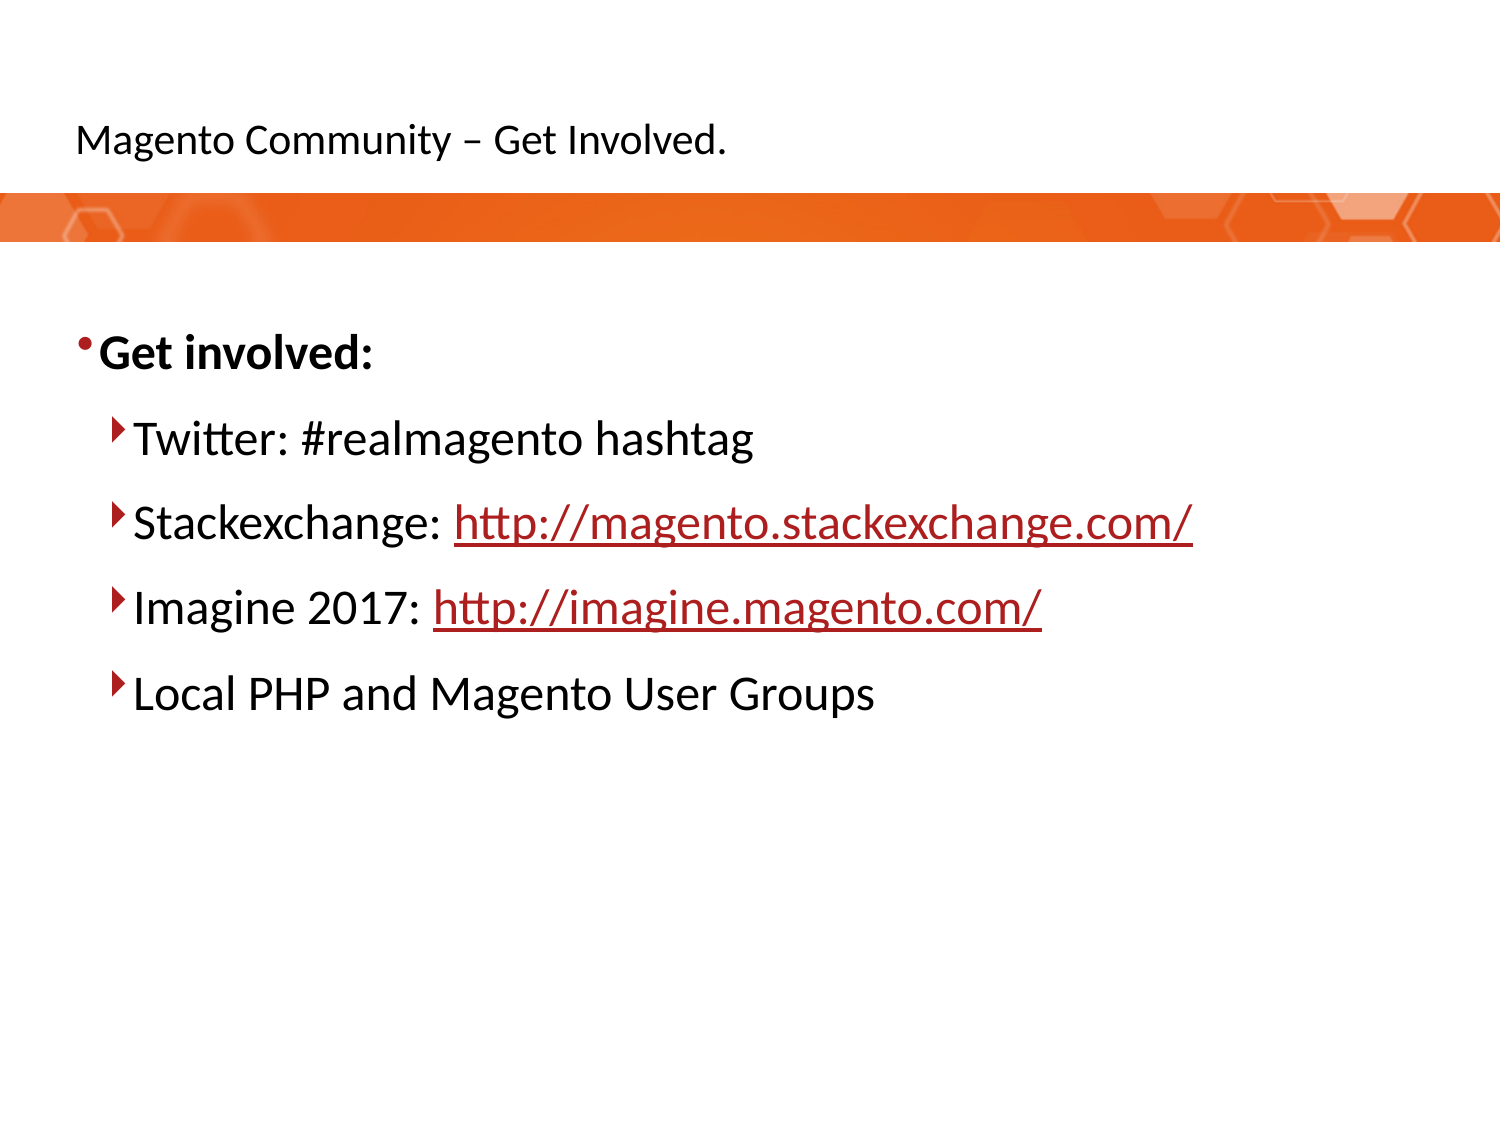

# Magento Community – Get Involved.
Get involved:
Twitter: #realmagento hashtag
Stackexchange: http://magento.stackexchange.com/
Imagine 2017: http://imagine.magento.com/
Local PHP and Magento User Groups